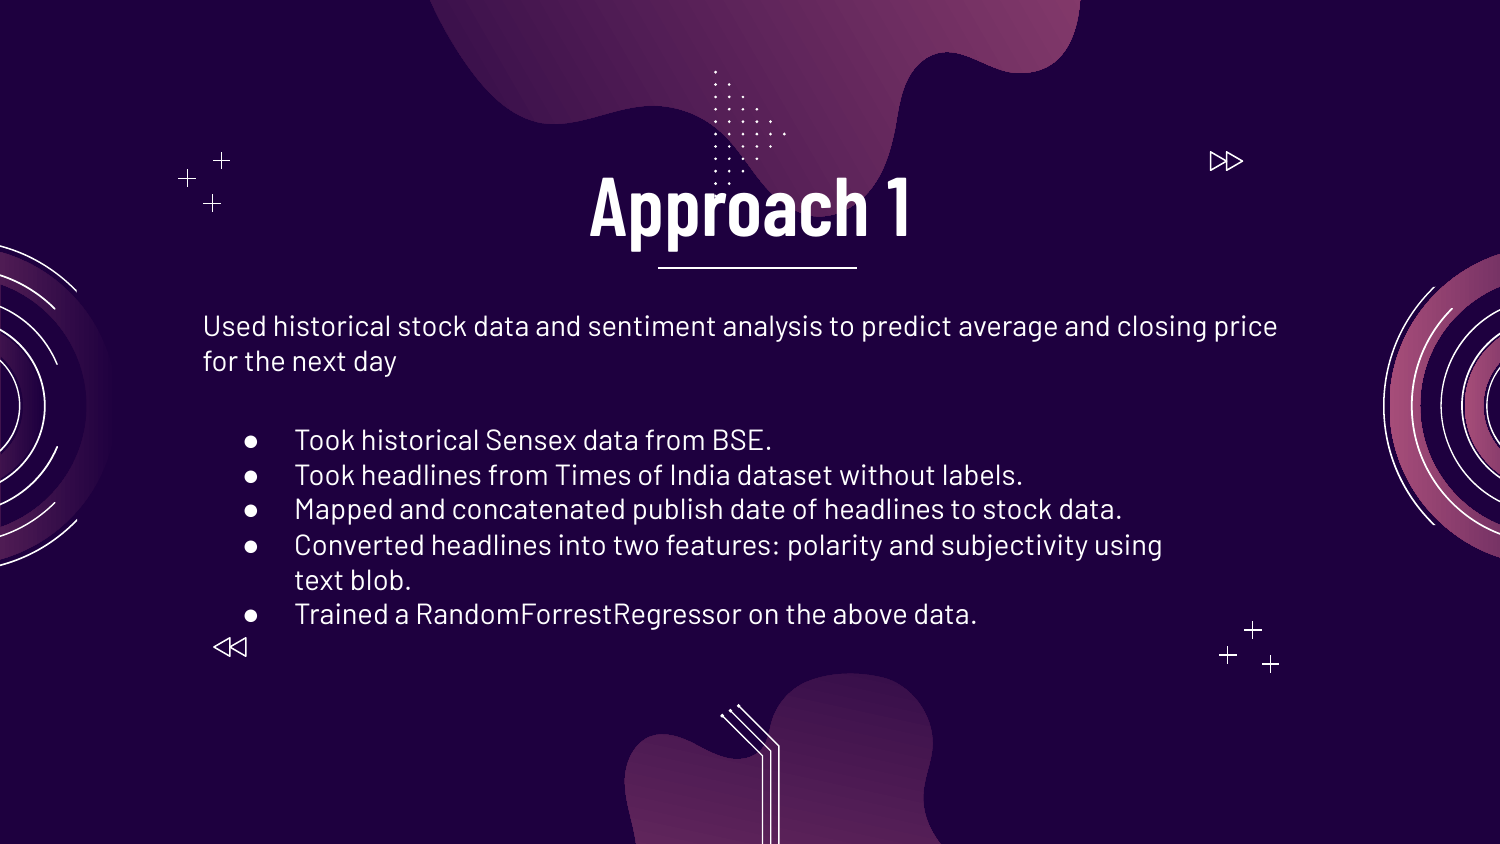

# Approach 1

Used historical stock data and sentiment analysis to predict average and closing price for the next day
Took historical Sensex data from BSE.
Took headlines from Times of India dataset without labels.
Mapped and concatenated publish date of headlines to stock data.
Converted headlines into two features: polarity and subjectivity using text blob.
Trained a RandomForrestRegressor on the above data.